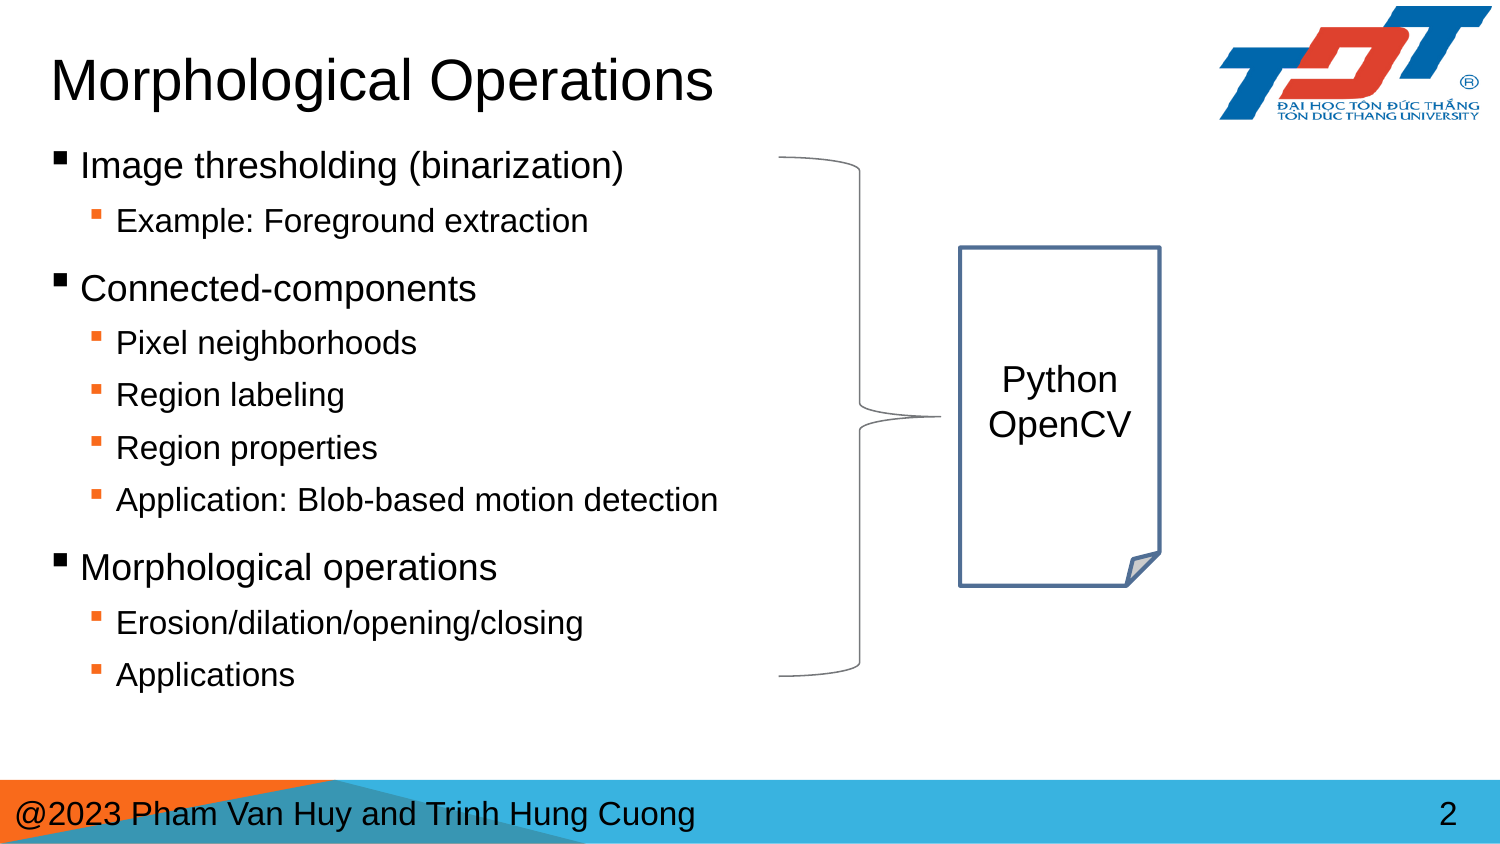

# Morphological Operations
Image thresholding (binarization)
Example: Foreground extraction
Connected-components
Pixel neighborhoods
Region labeling
Region properties
Application: Blob-based motion detection
Morphological operations
Erosion/dilation/opening/closing
Applications

Python
OpenCV